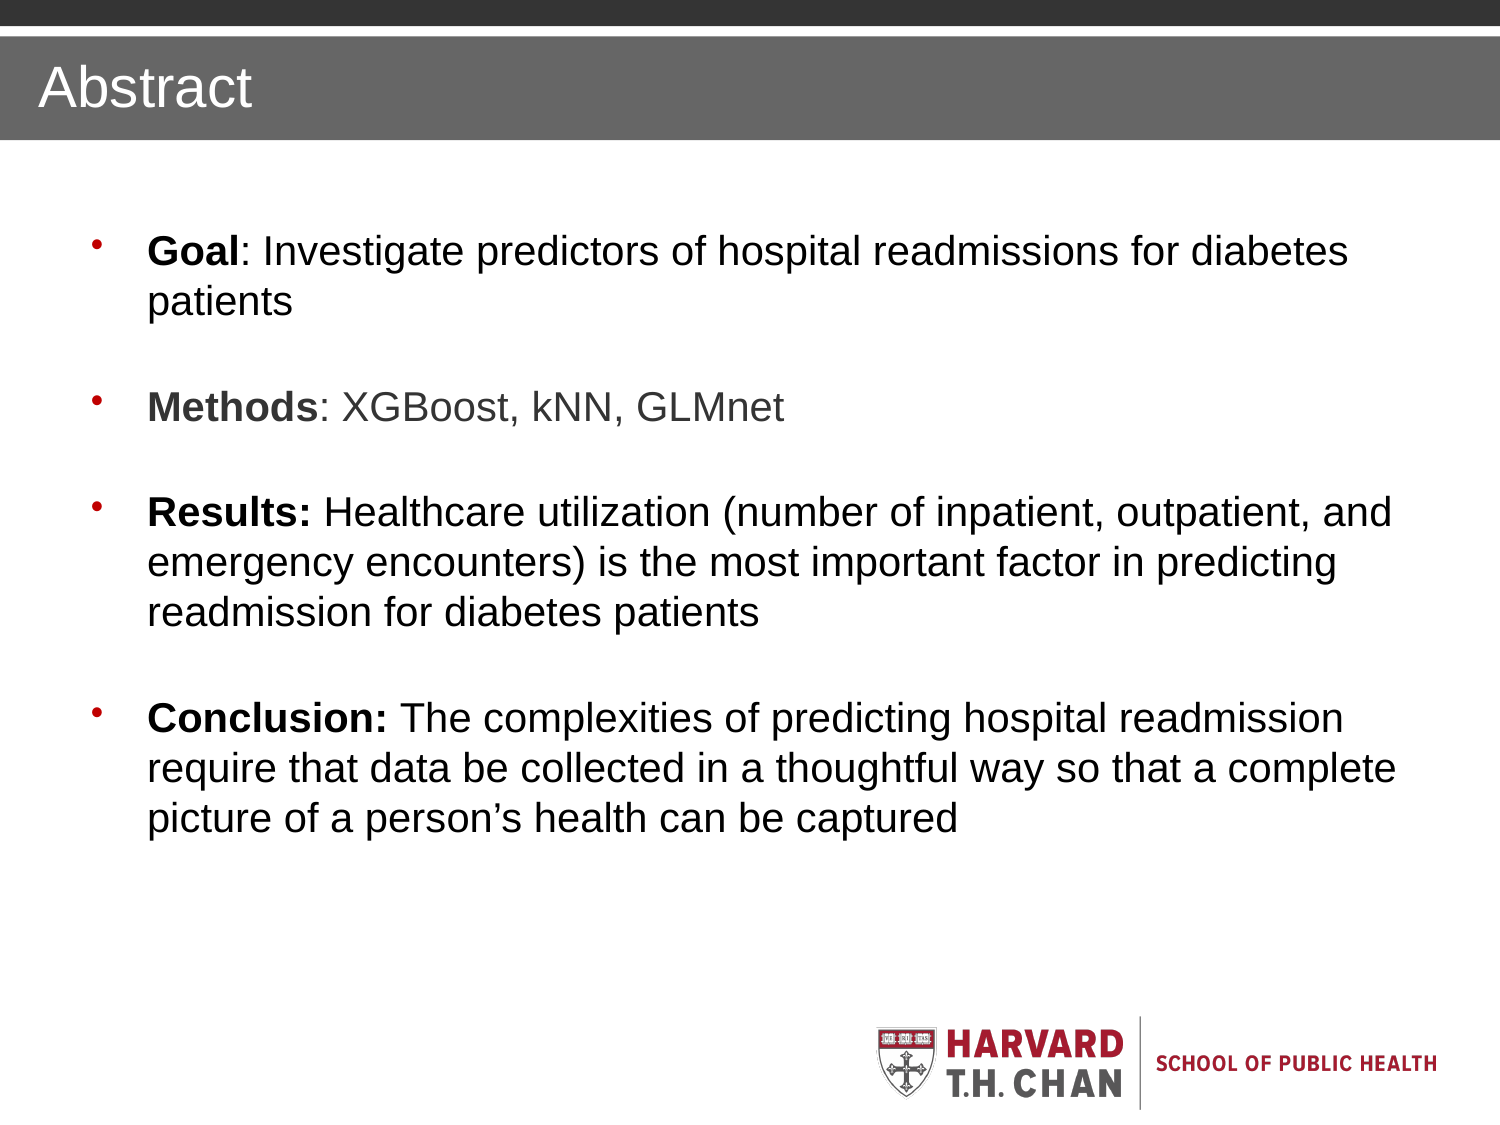

Abstract
Goal: Investigate predictors of hospital readmissions for diabetes patients
Methods: XGBoost, kNN, GLMnet
Results: Healthcare utilization (number of inpatient, outpatient, and emergency encounters) is the most important factor in predicting readmission for diabetes patients
Conclusion: The complexities of predicting hospital readmission require that data be collected in a thoughtful way so that a complete picture of a person’s health can be captured